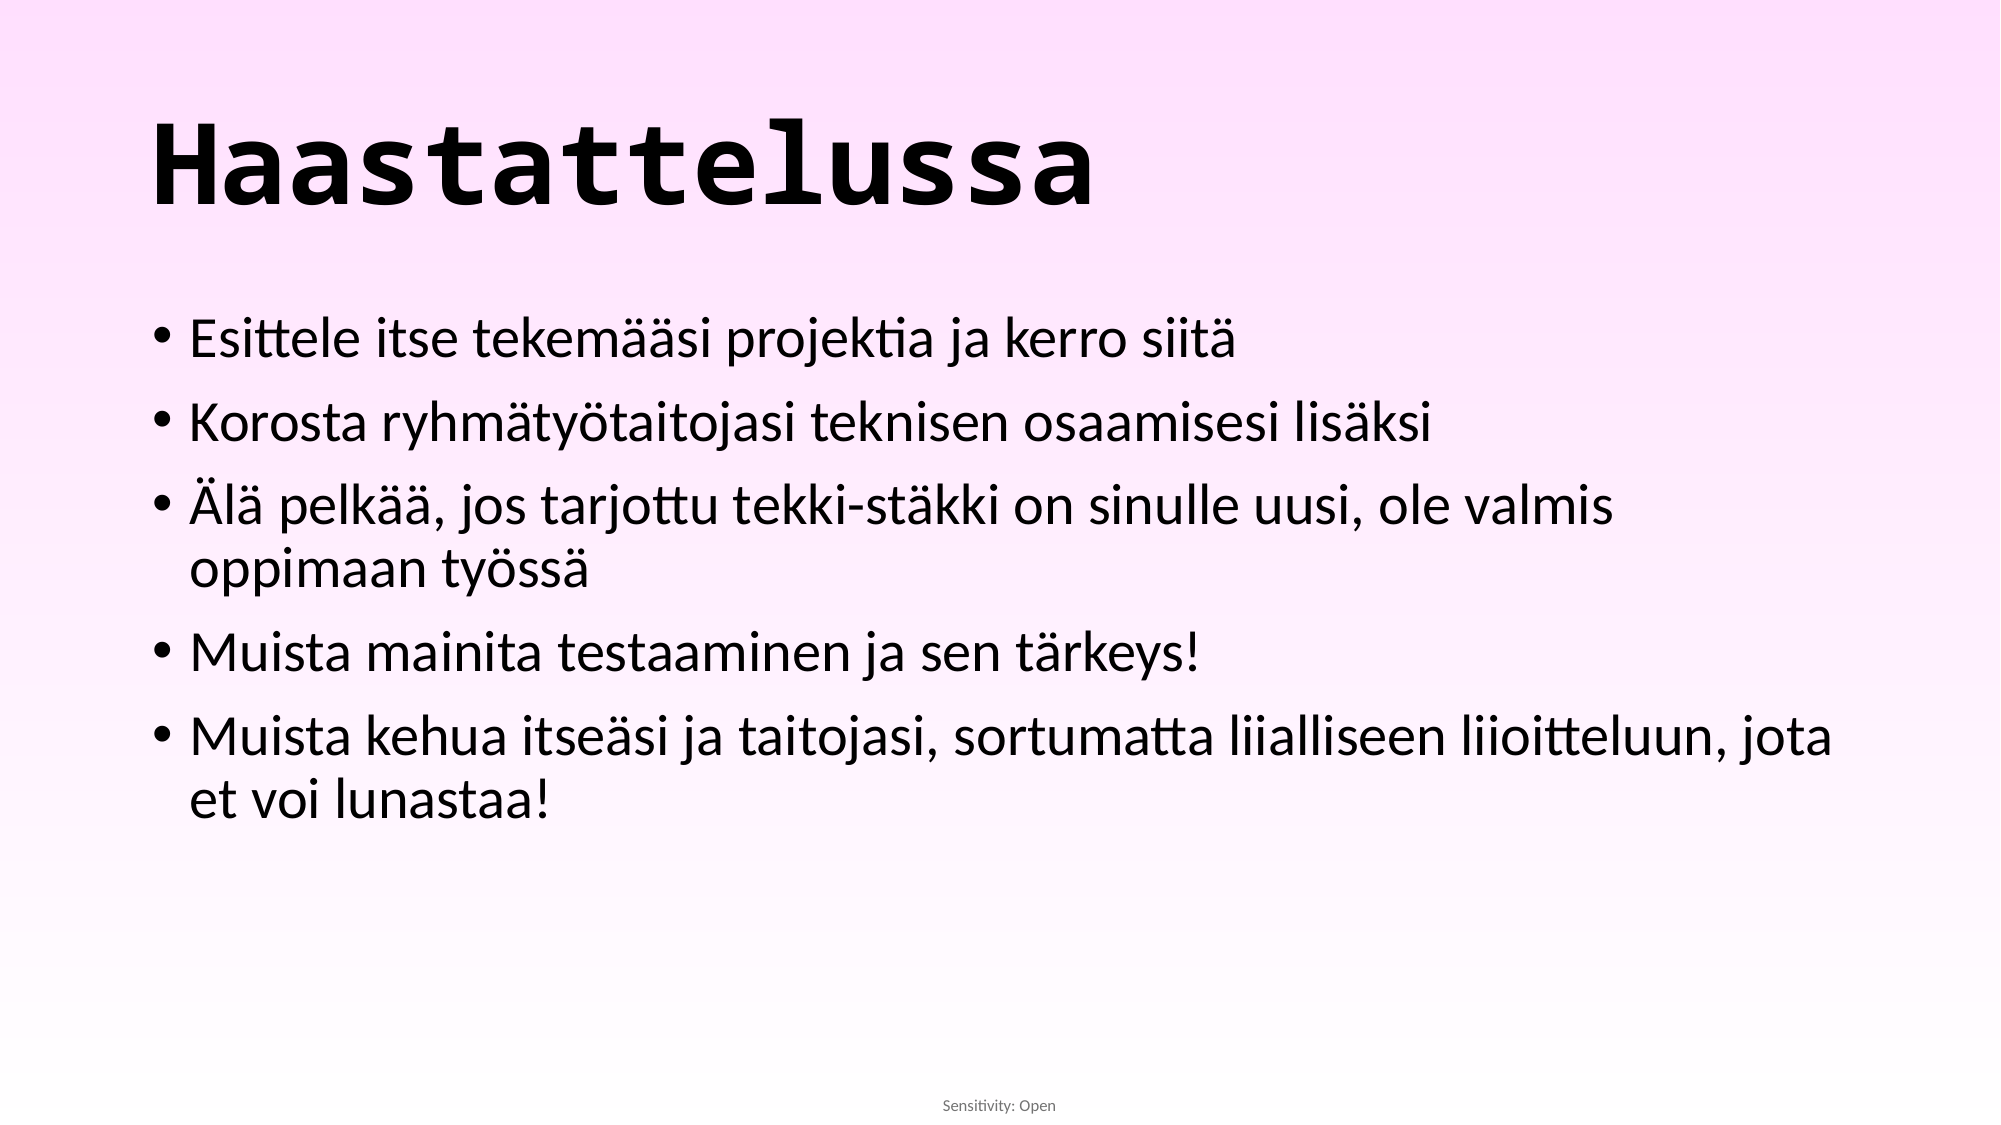

# Haastattelussa
Esittele itse tekemääsi projektia ja kerro siitä
Korosta ryhmätyötaitojasi teknisen osaamisesi lisäksi
Älä pelkää, jos tarjottu tekki-stäkki on sinulle uusi, ole valmis oppimaan työssä
Muista mainita testaaminen ja sen tärkeys!
Muista kehua itseäsi ja taitojasi, sortumatta liialliseen liioitteluun, jota et voi lunastaa!